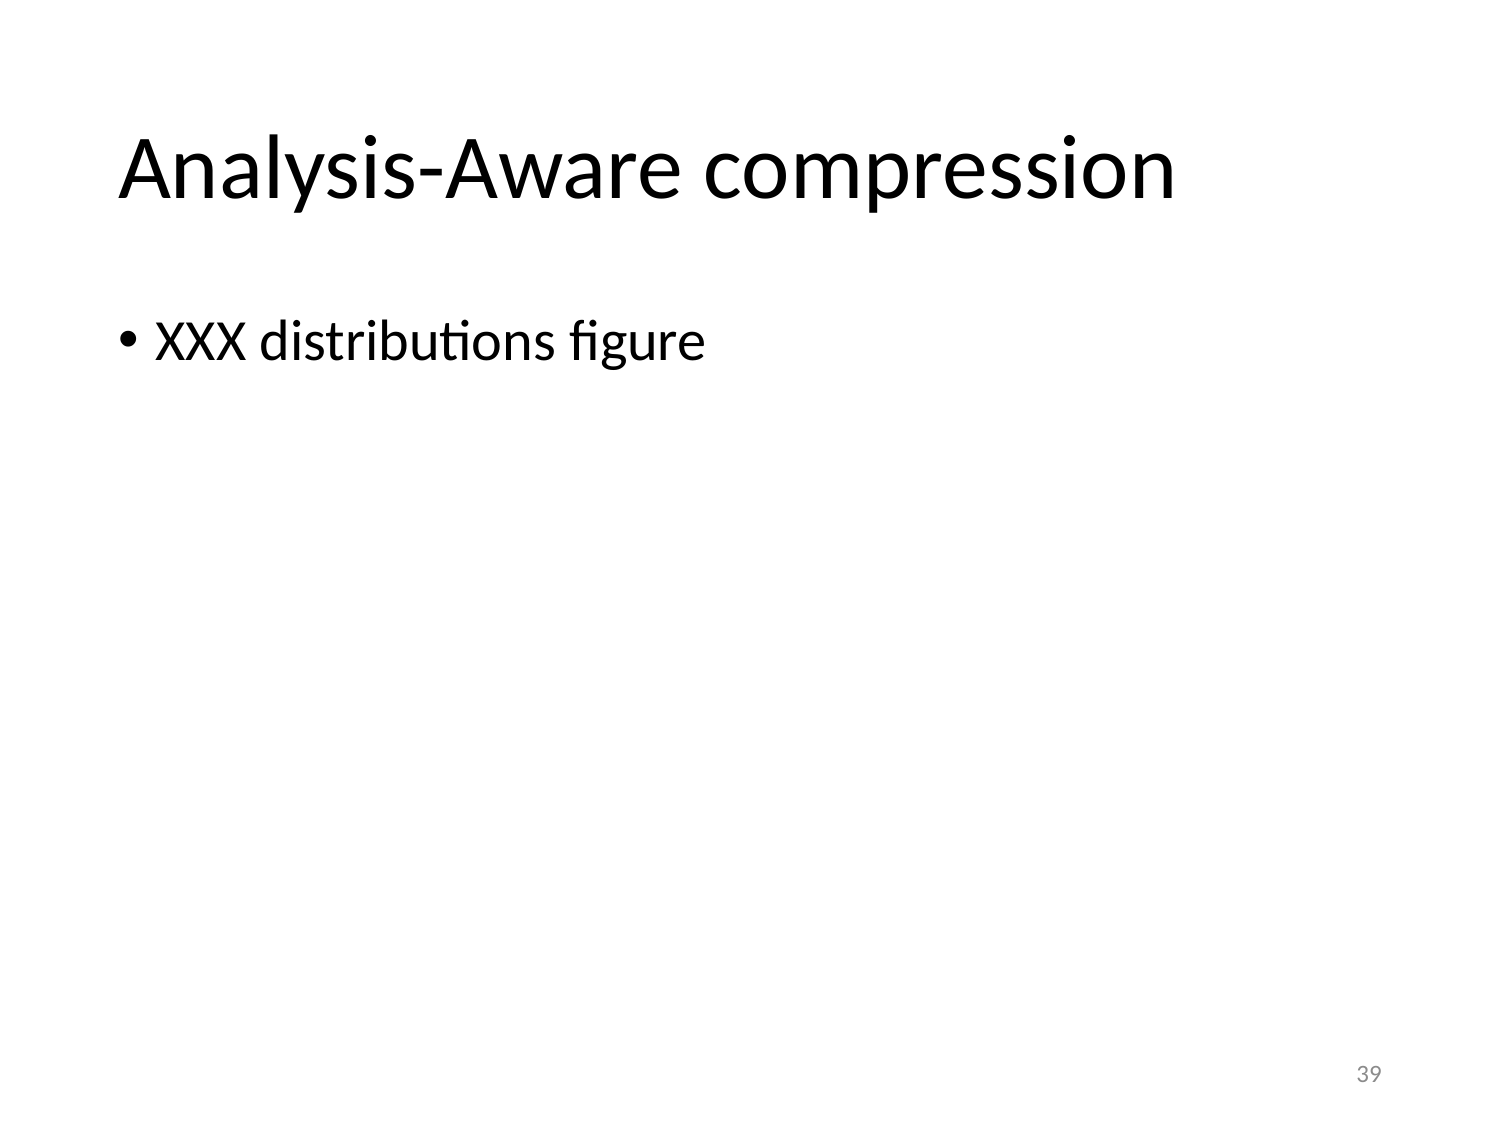

# Analysis-Aware compression
XXX distributions figure
39